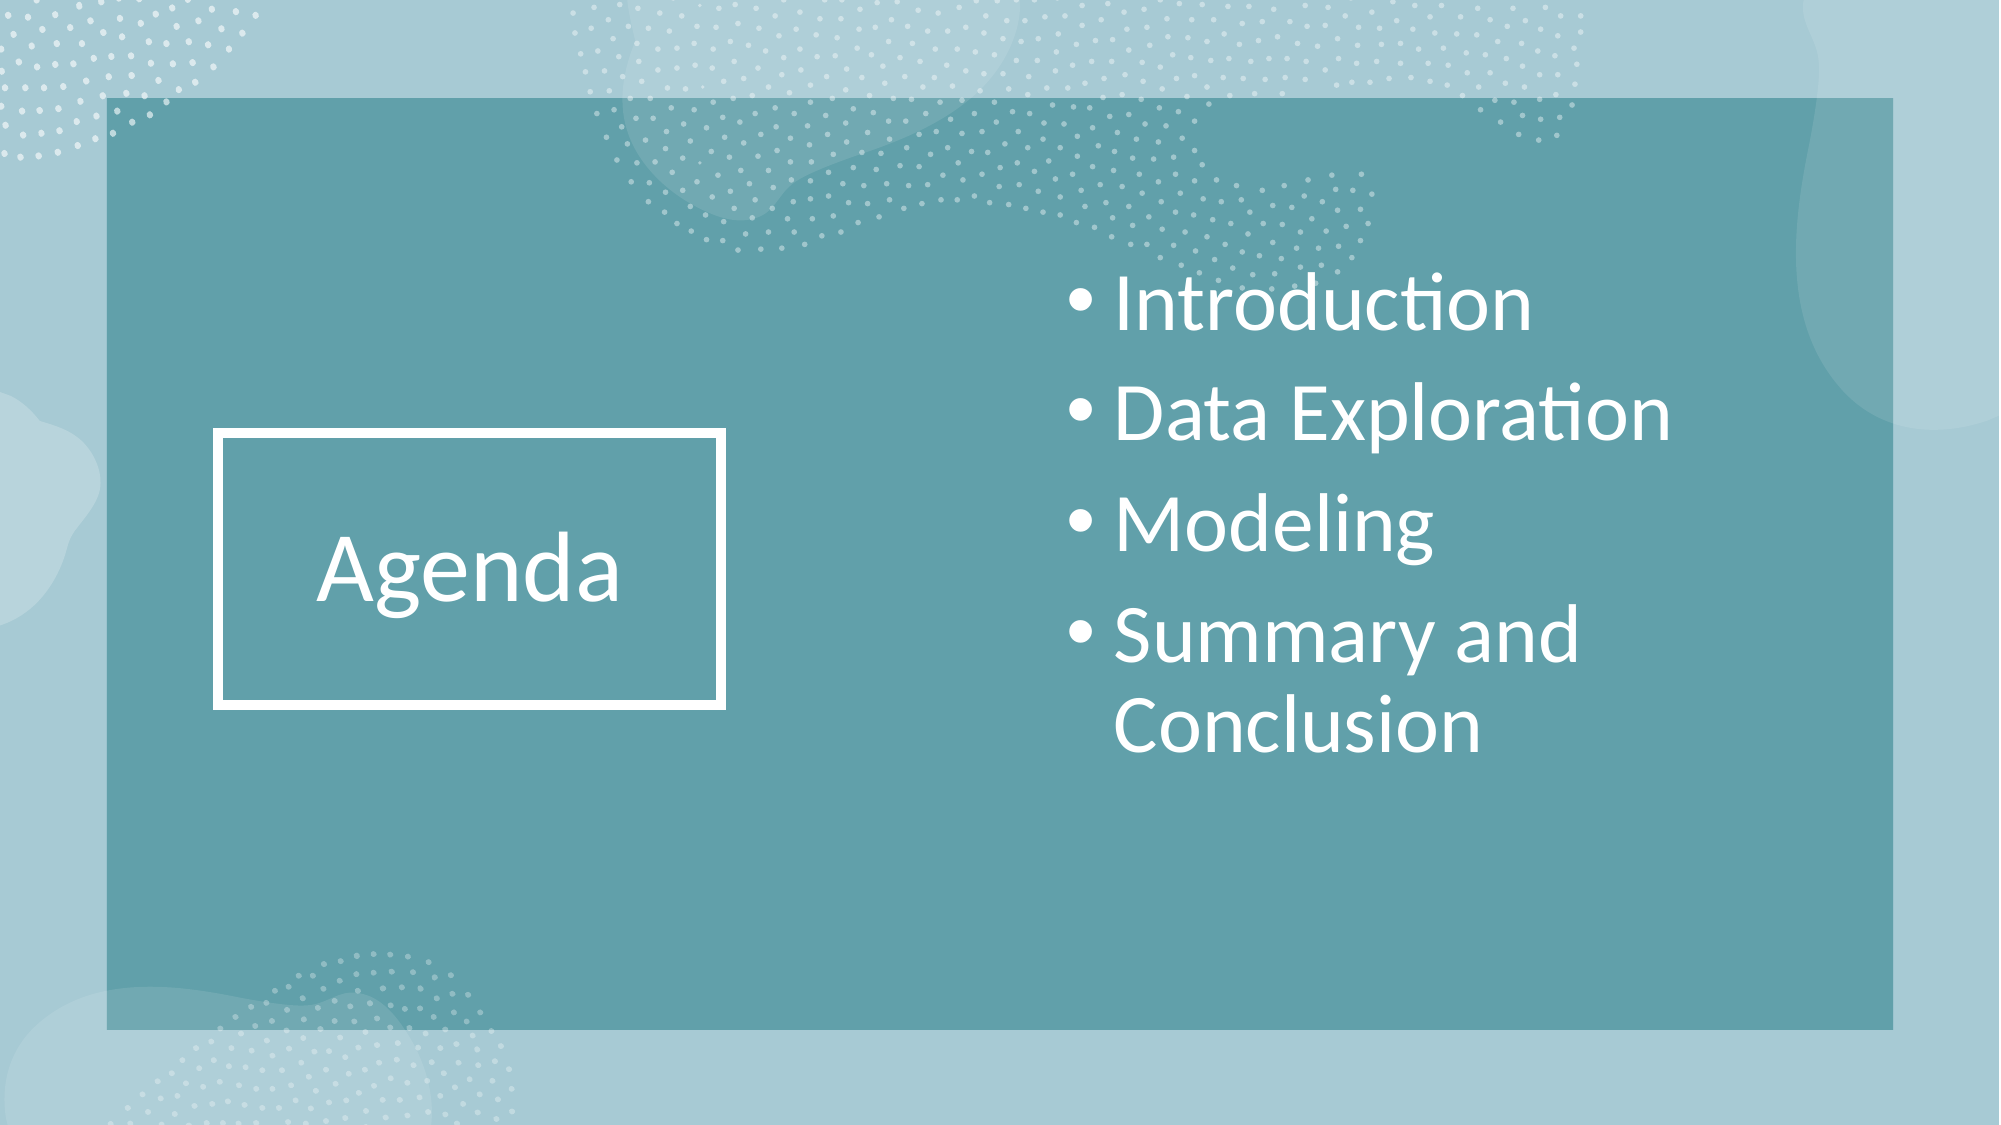

# Agenda
Introduction
Data Exploration
Modeling
Summary and Conclusion